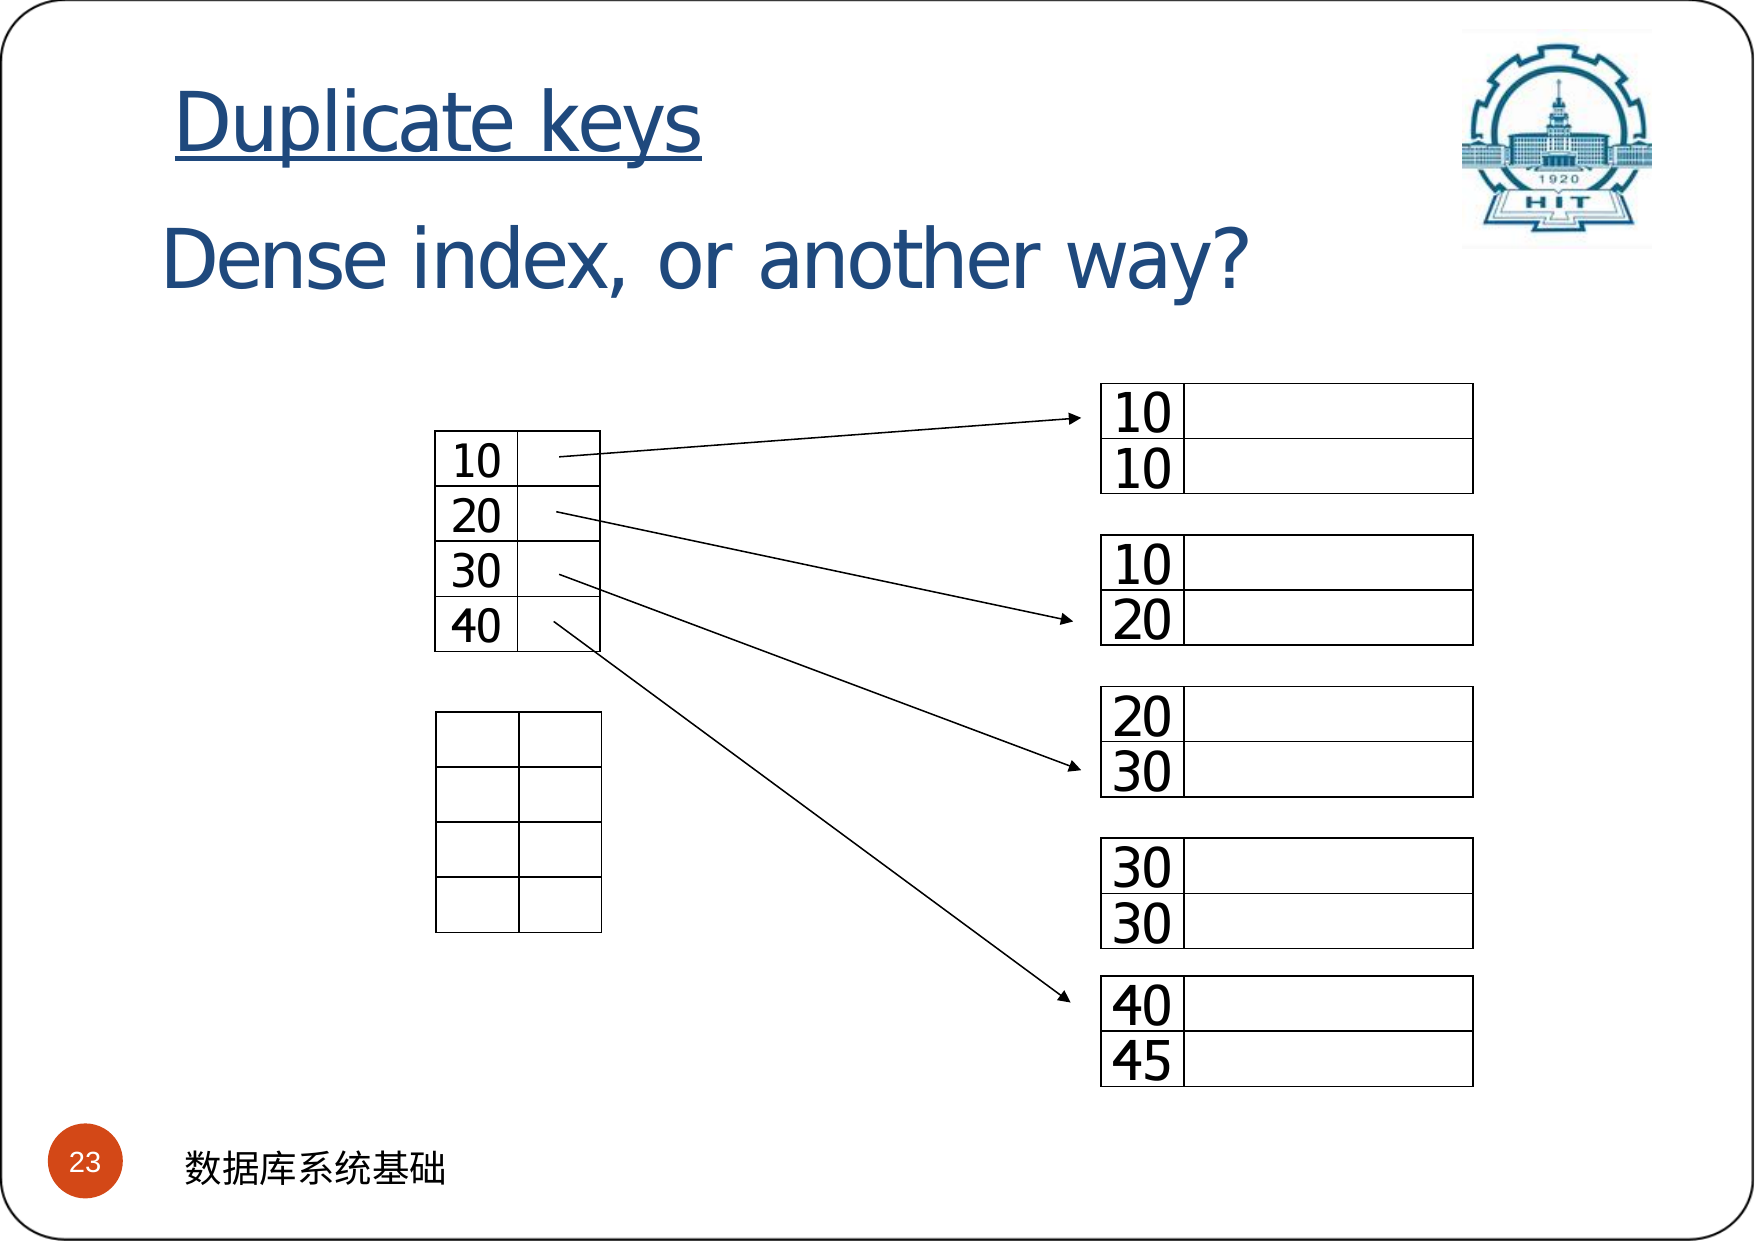

Duplicate keys
Dense index, or another way?
10

10

10

20

10

20

30

40

20

30

30

30

40

45

Advanced Database system principle
23